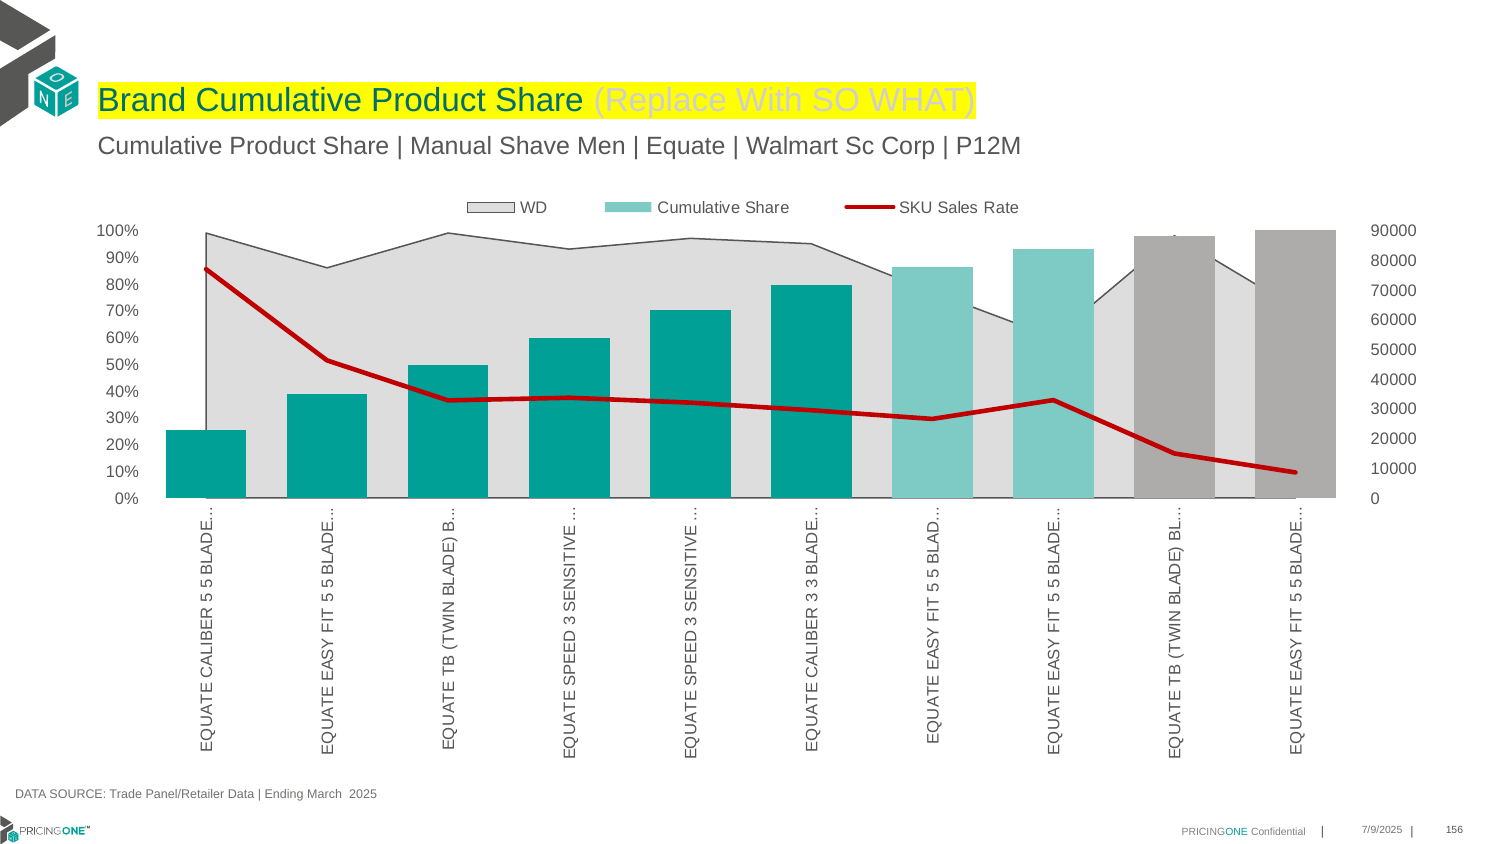

# Brand Cumulative Product Share (Replace With SO WHAT)
Cumulative Product Share | Manual Shave Men | Equate | Walmart Sc Corp | P12M

### Chart

| Category | WD | Cumulative Share | SKU Sales Rate |
|---|---|---|---|
| EQUATE CALIBER 5 5 BLADE DISPOSABLE NORMAL 3CT | 0.99 | 0.2540606854868365 | 76941.12121212122 |
| EQUATE EASY FIT 5 5 BLADE REFILL NORMAL 4CT | 0.86 | 0.3867077712974172 | 46244.01162790698 |
| EQUATE TB (TWIN BLADE) BLUE 2 BLADE DISPOSABLE NORMAL 12CT | 0.99 | 0.49501297441482556 | 32799.73737373737 |
| EQUATE SPEED 3 SENSITIVE GREEN 3 BLADE DISPOSABLE SENSITIVE 8CT | 0.93 | 0.5995320011717815 | 33695.24731182796 |
| EQUATE SPEED 3 SENSITIVE GREEN 3 BLADE DISPOSABLE SENSITIVE 4CT | 0.97 | 0.7031985078630801 | 32042.24742268041 |
| EQUATE CALIBER 3 3 BLADE DISPOSABLE NORMAL 3CT | 0.95 | 0.7966305712027861 | 29486.863157894735 |
| EQUATE EASY FIT 5 5 BLADE RAZOR NORMAL 2CT | 0.77 | 0.8648646629398822 | 26568.493506493505 |
| EQUATE EASY FIT 5 5 BLADE REFILL NORMAL 8CT | 0.6 | 0.9307151005685169 | 32905.13333333333 |
| EQUATE TB (TWIN BLADE) BLUE 2 BLADE DISPOSABLE NORMAL 5CT | 0.98 | 0.9796034574291471 | 14956.69387755102 |
| EQUATE EASY FIT 5 5 BLADE REFILL NORMAL 12CT | 0.71 | 0.9998852966938265 | 8564.56338028169 |
DATA SOURCE: Trade Panel/Retailer Data | Ending March  2025

7/9/2025
156